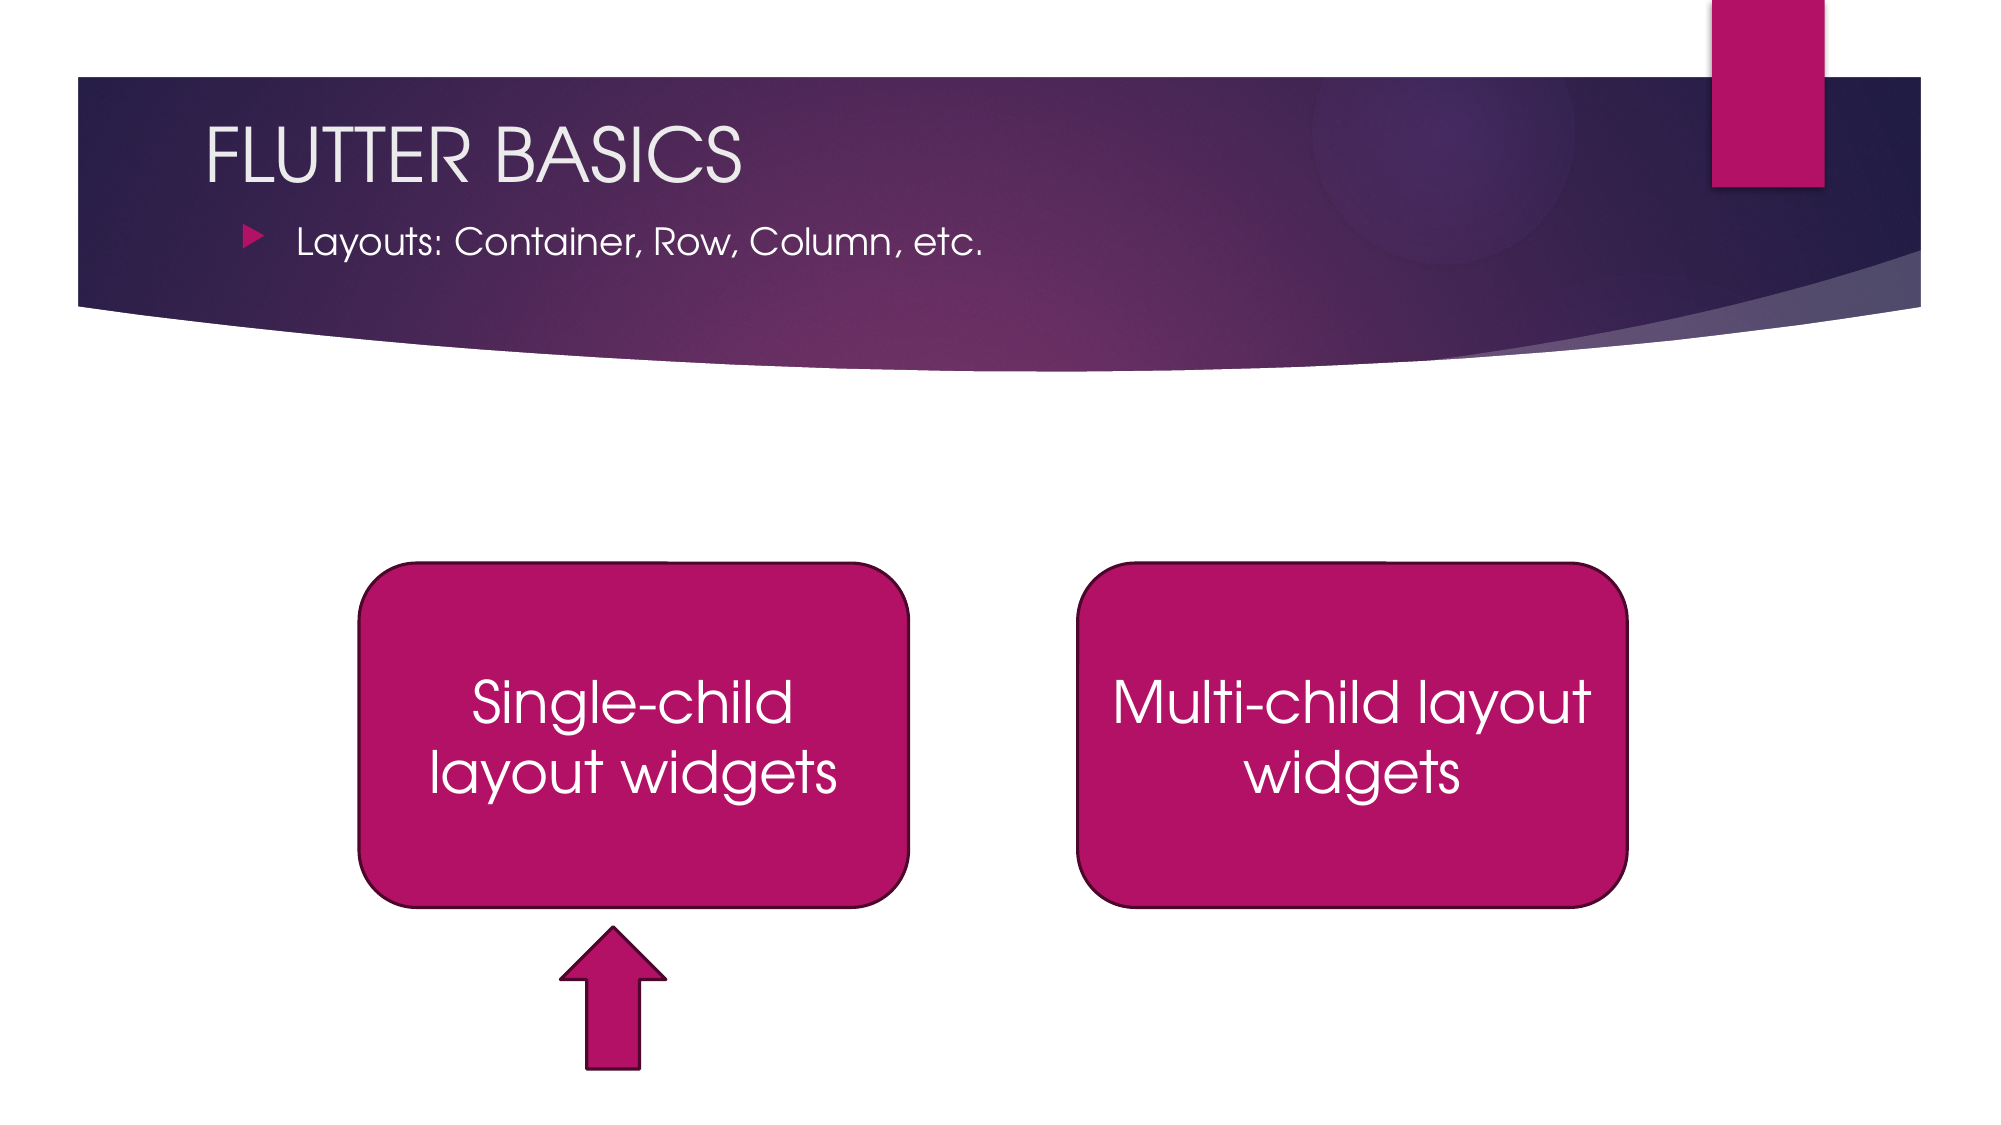

# FLUTTER BASICS
Layouts: Container, Row, Column, etc.
Single-child layout widgets
Multi-child layout widgets